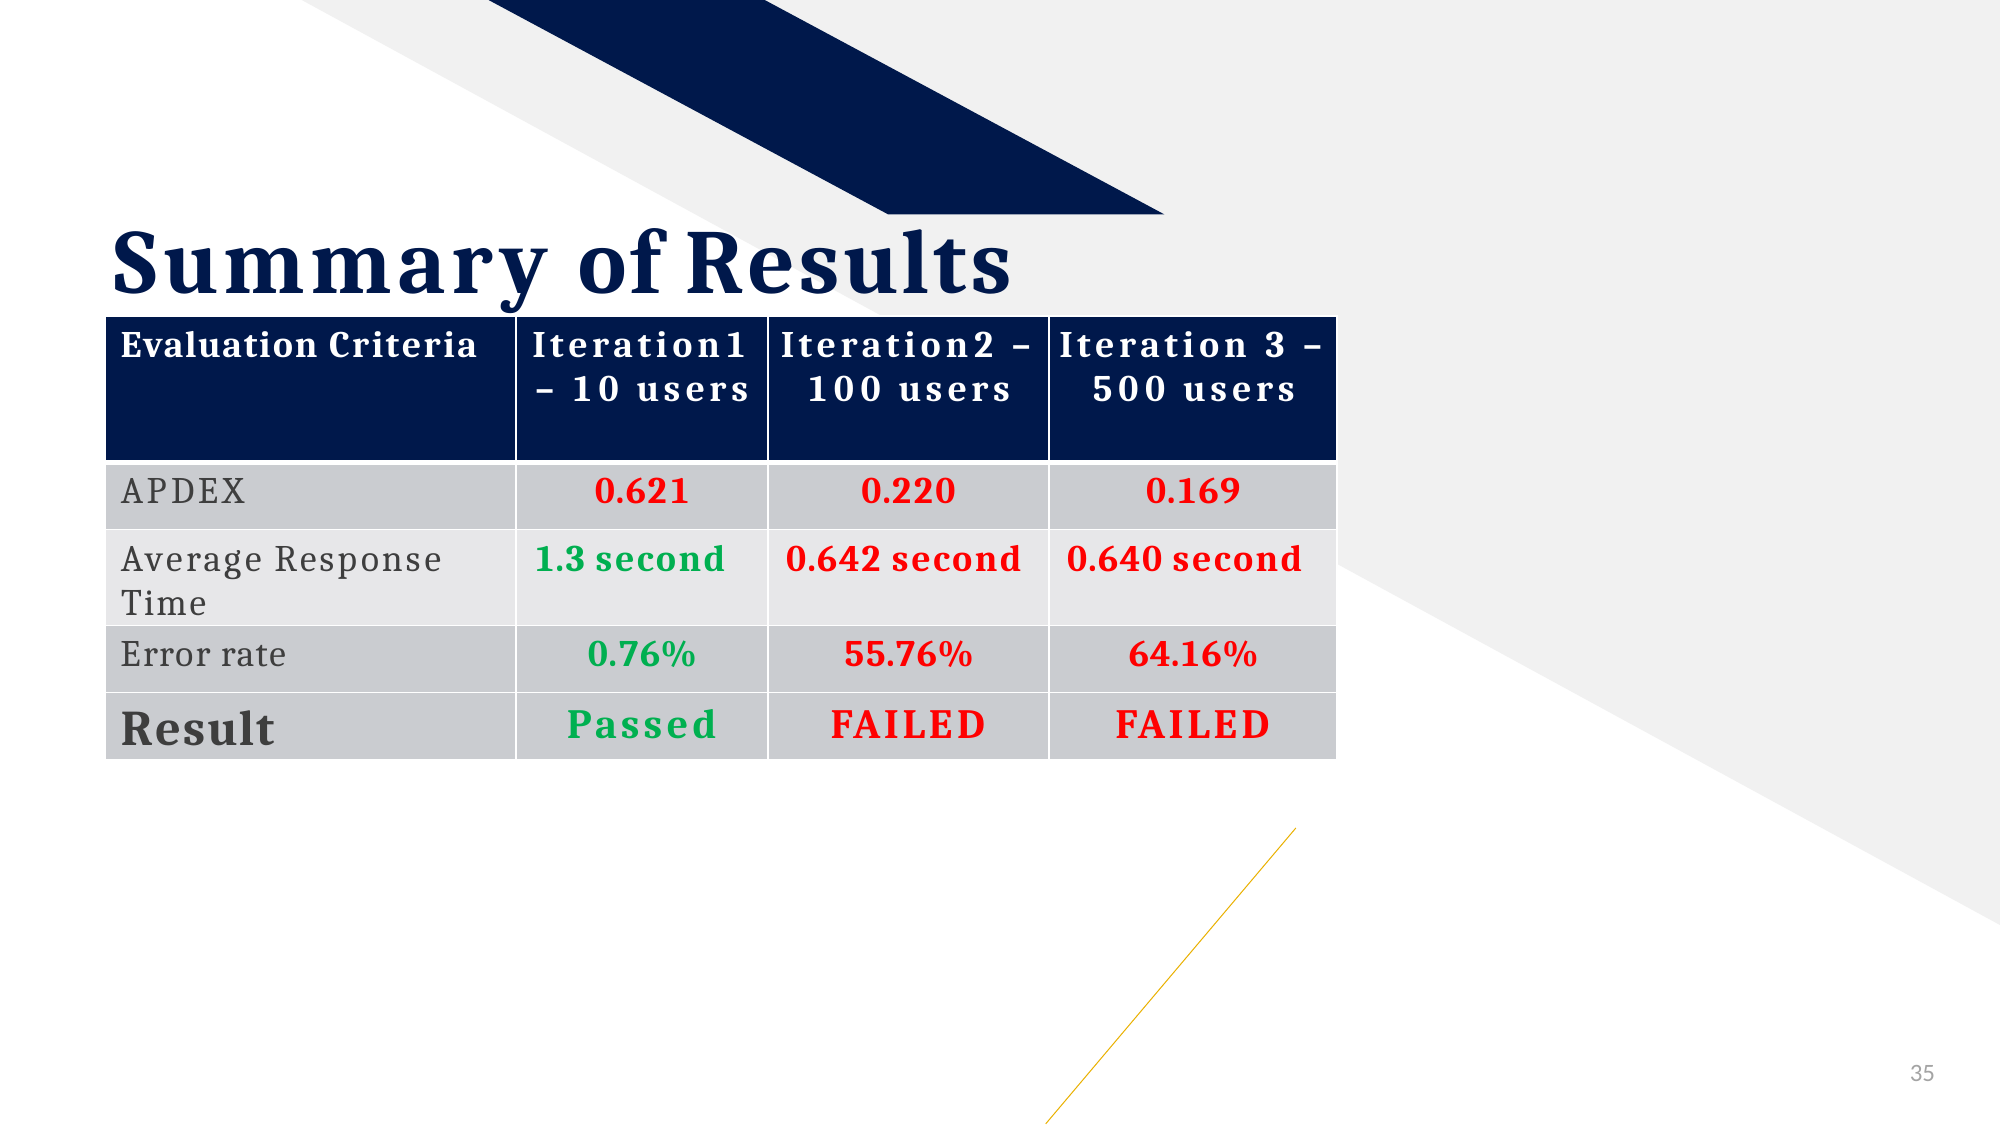

Summary of Results
| Evaluation Criteria | Iteration1 – 10 users | Iteration2 – 100 users | Iteration 3 – 500 users |
| --- | --- | --- | --- |
| APDEX | 0.621 | 0.220 | 0.169 |
| Average Response Time | 1.3 second | 0.642 second | 0.640 second |
| Error rate | 0.76% | 55.76% | 64.16% |
| Result | Passed | FAILED | FAILED |
35